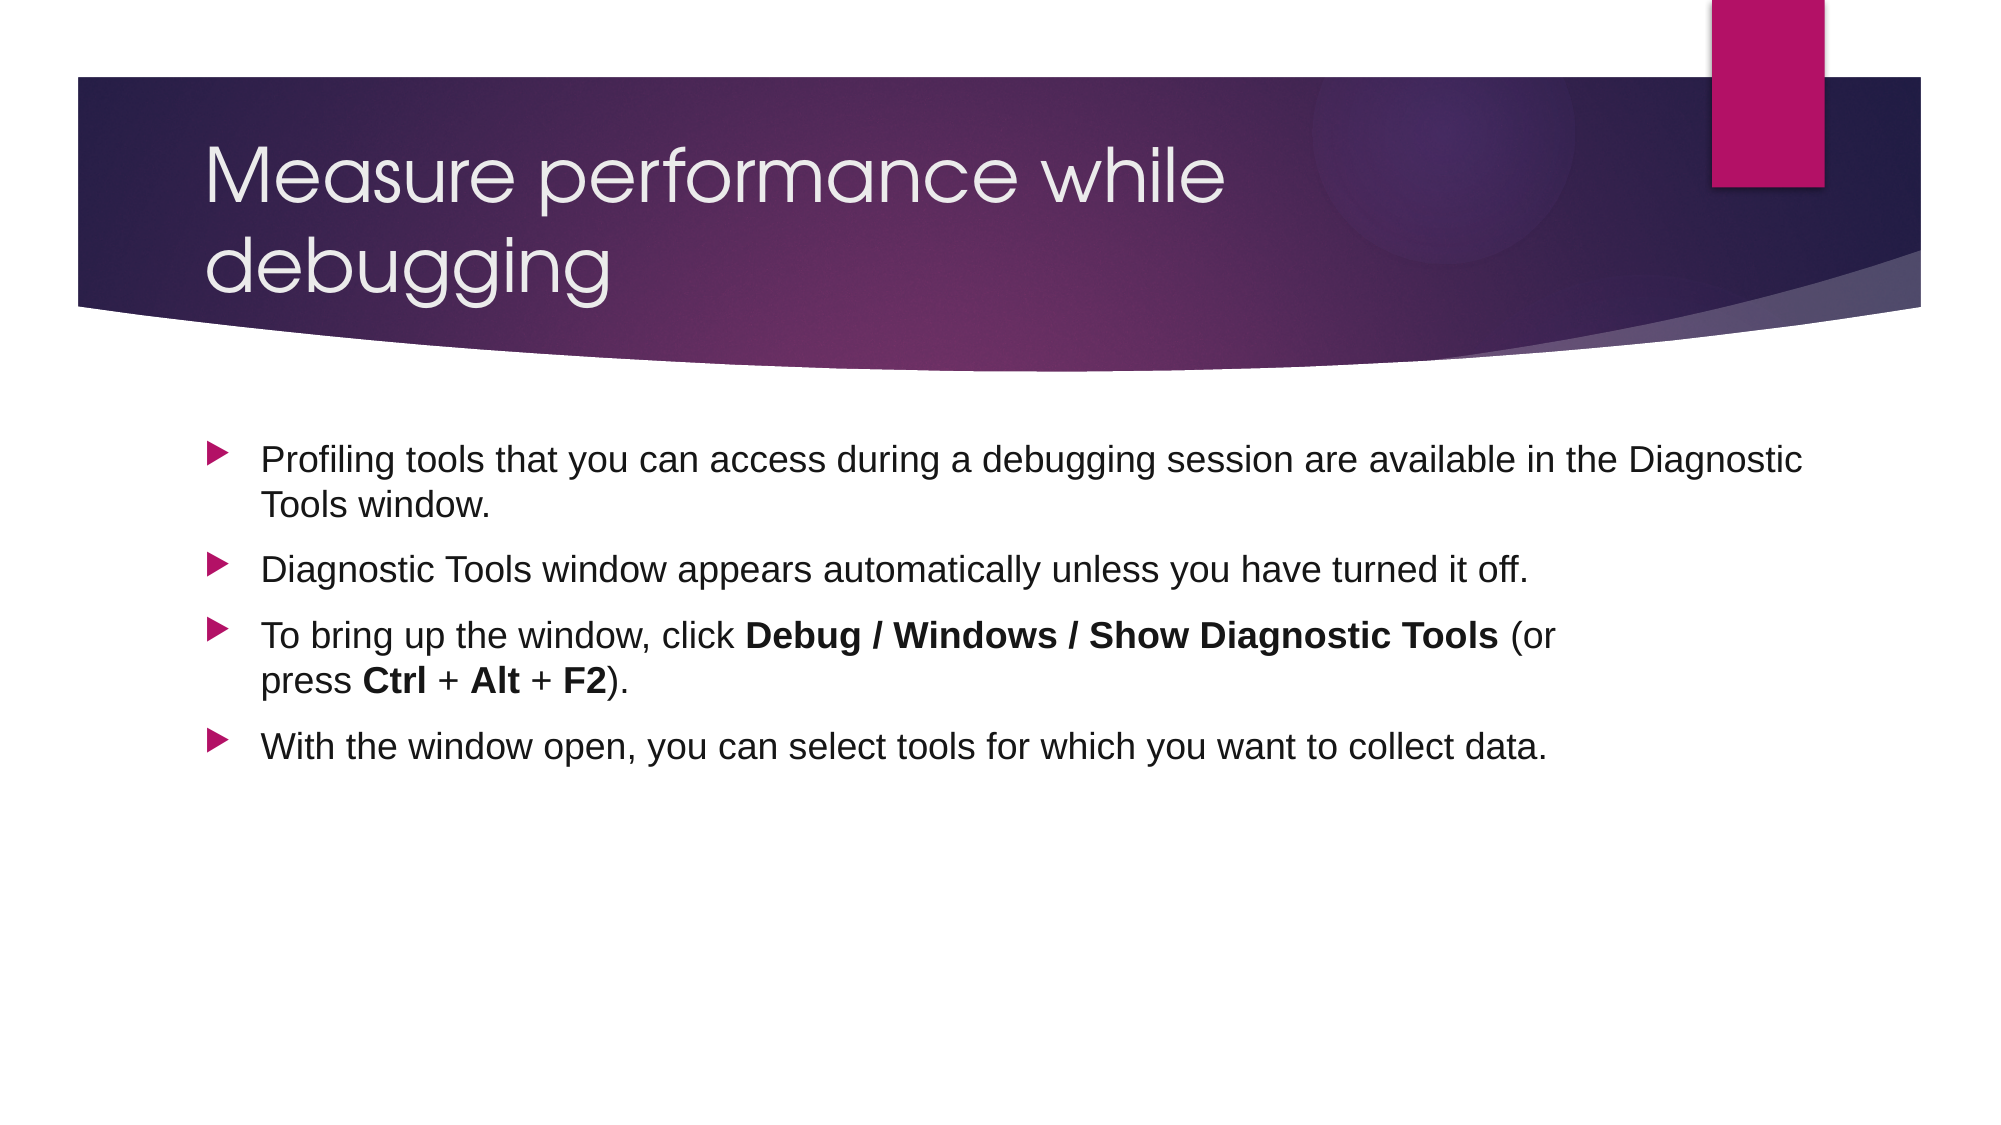

# Measure performance while debugging
Profiling tools that you can access during a debugging session are available in the Diagnostic Tools window.
Diagnostic Tools window appears automatically unless you have turned it off.
To bring up the window, click Debug / Windows / Show Diagnostic Tools (or press Ctrl + Alt + F2).
With the window open, you can select tools for which you want to collect data.